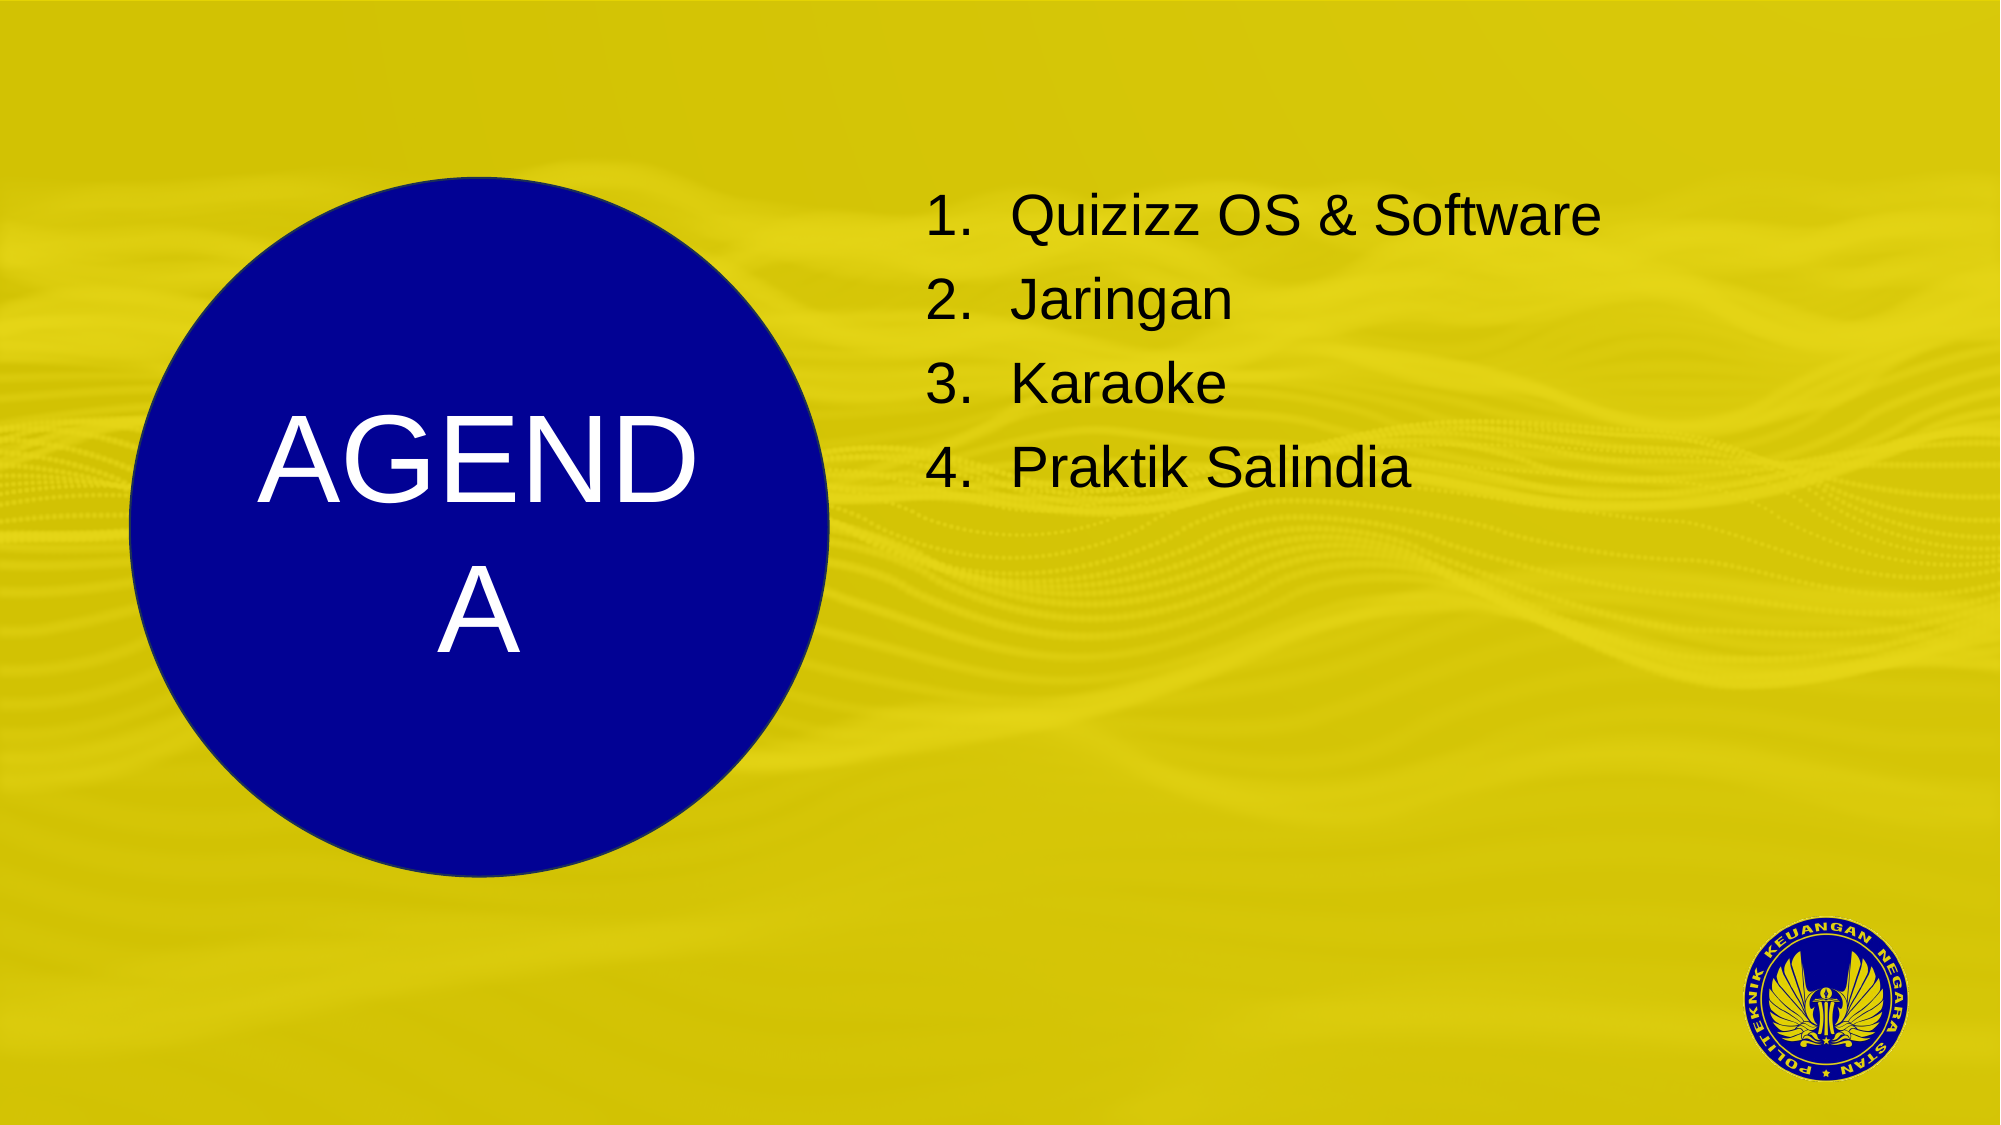

Quizizz OS & Software
Jaringan
Karaoke
Praktik Salindia